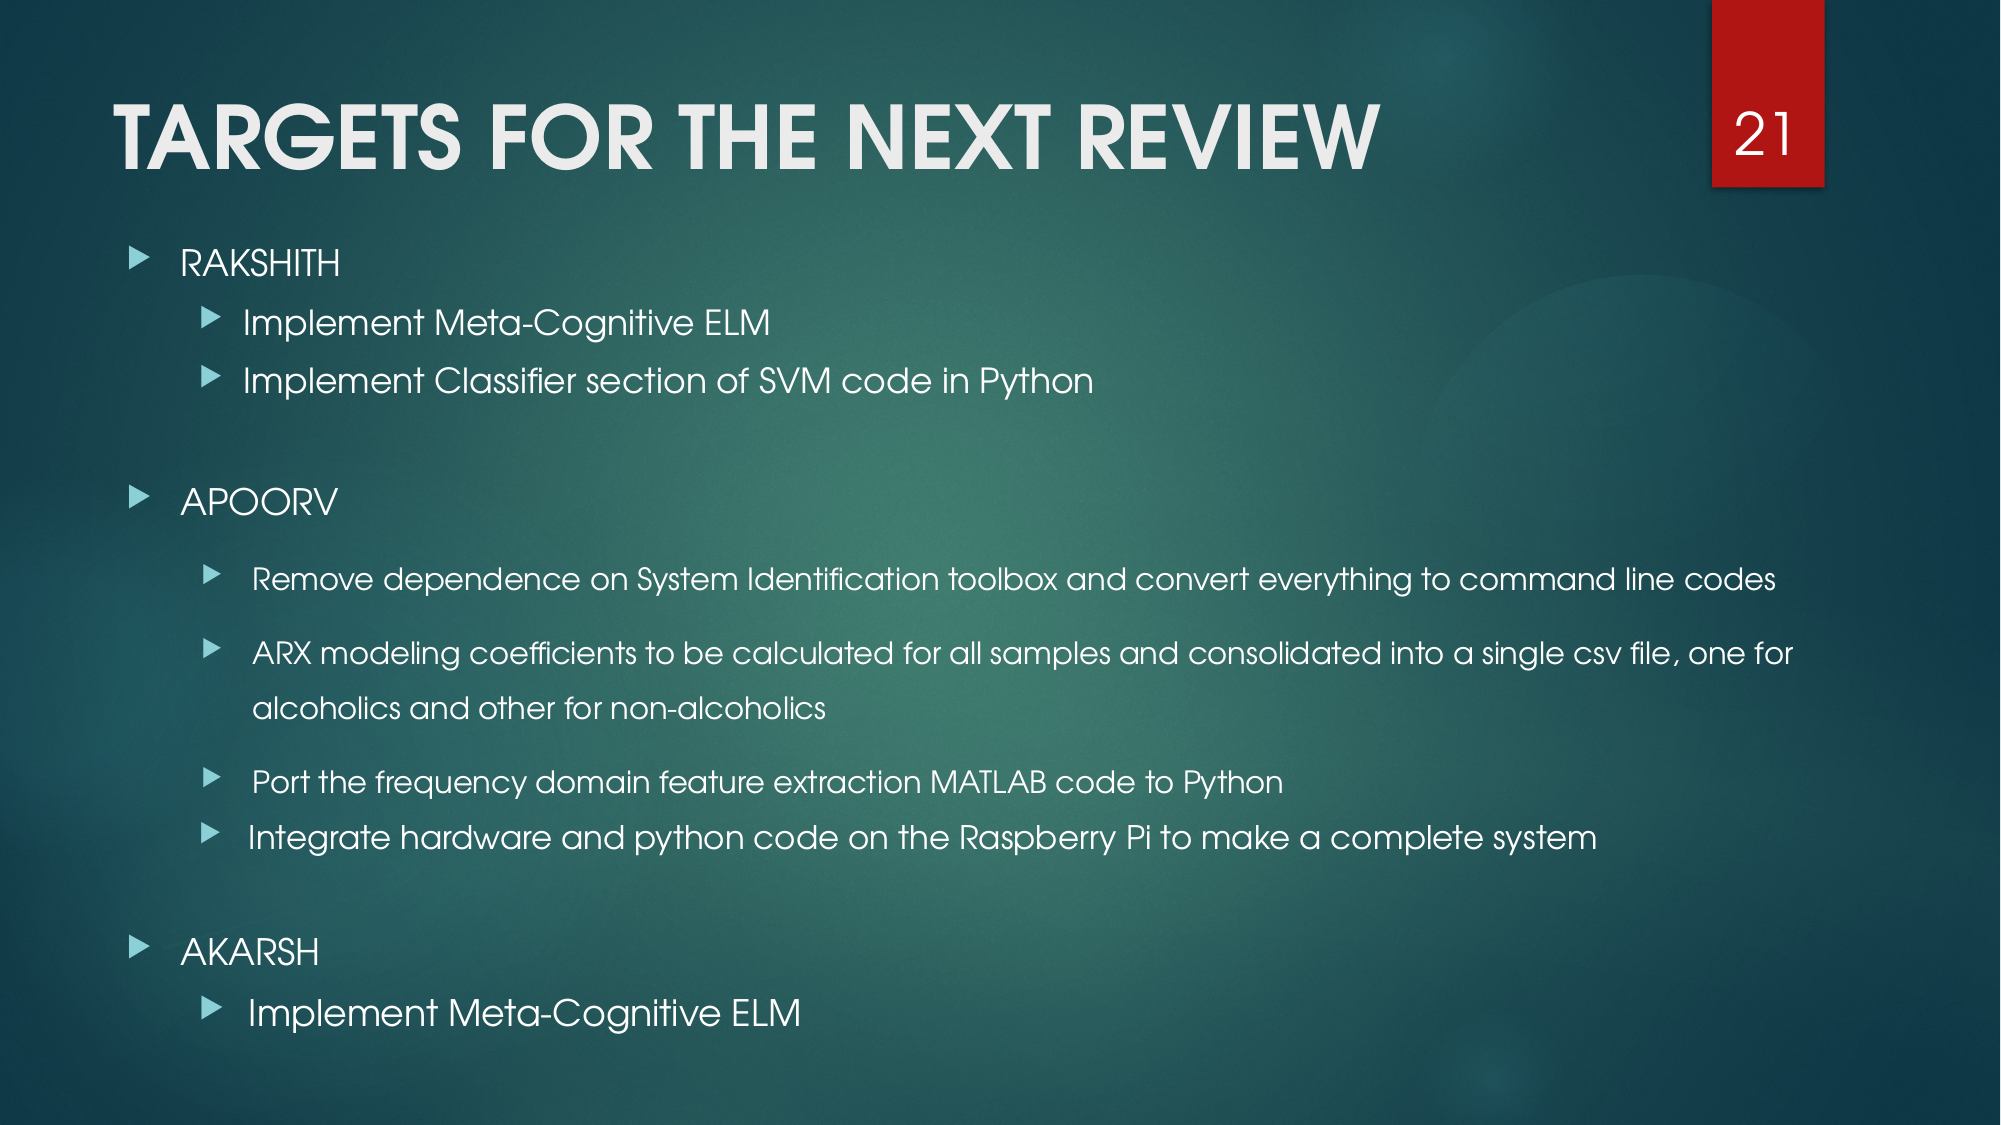

21
# TARGETS FOR THE NEXT REVIEW
RAKSHITH
Implement Meta-Cognitive ELM
Implement Classifier section of SVM code in Python

APOORV
Remove dependence on System Identification toolbox and convert everything to command line codes
ARX modeling coefficients to be calculated for all samples and consolidated into a single csv file, one for alcoholics and other for non-alcoholics
Port the frequency domain feature extraction MATLAB code to Python
Integrate hardware and python code on the Raspberry Pi to make a complete system

AKARSH
Implement Meta-Cognitive ELM